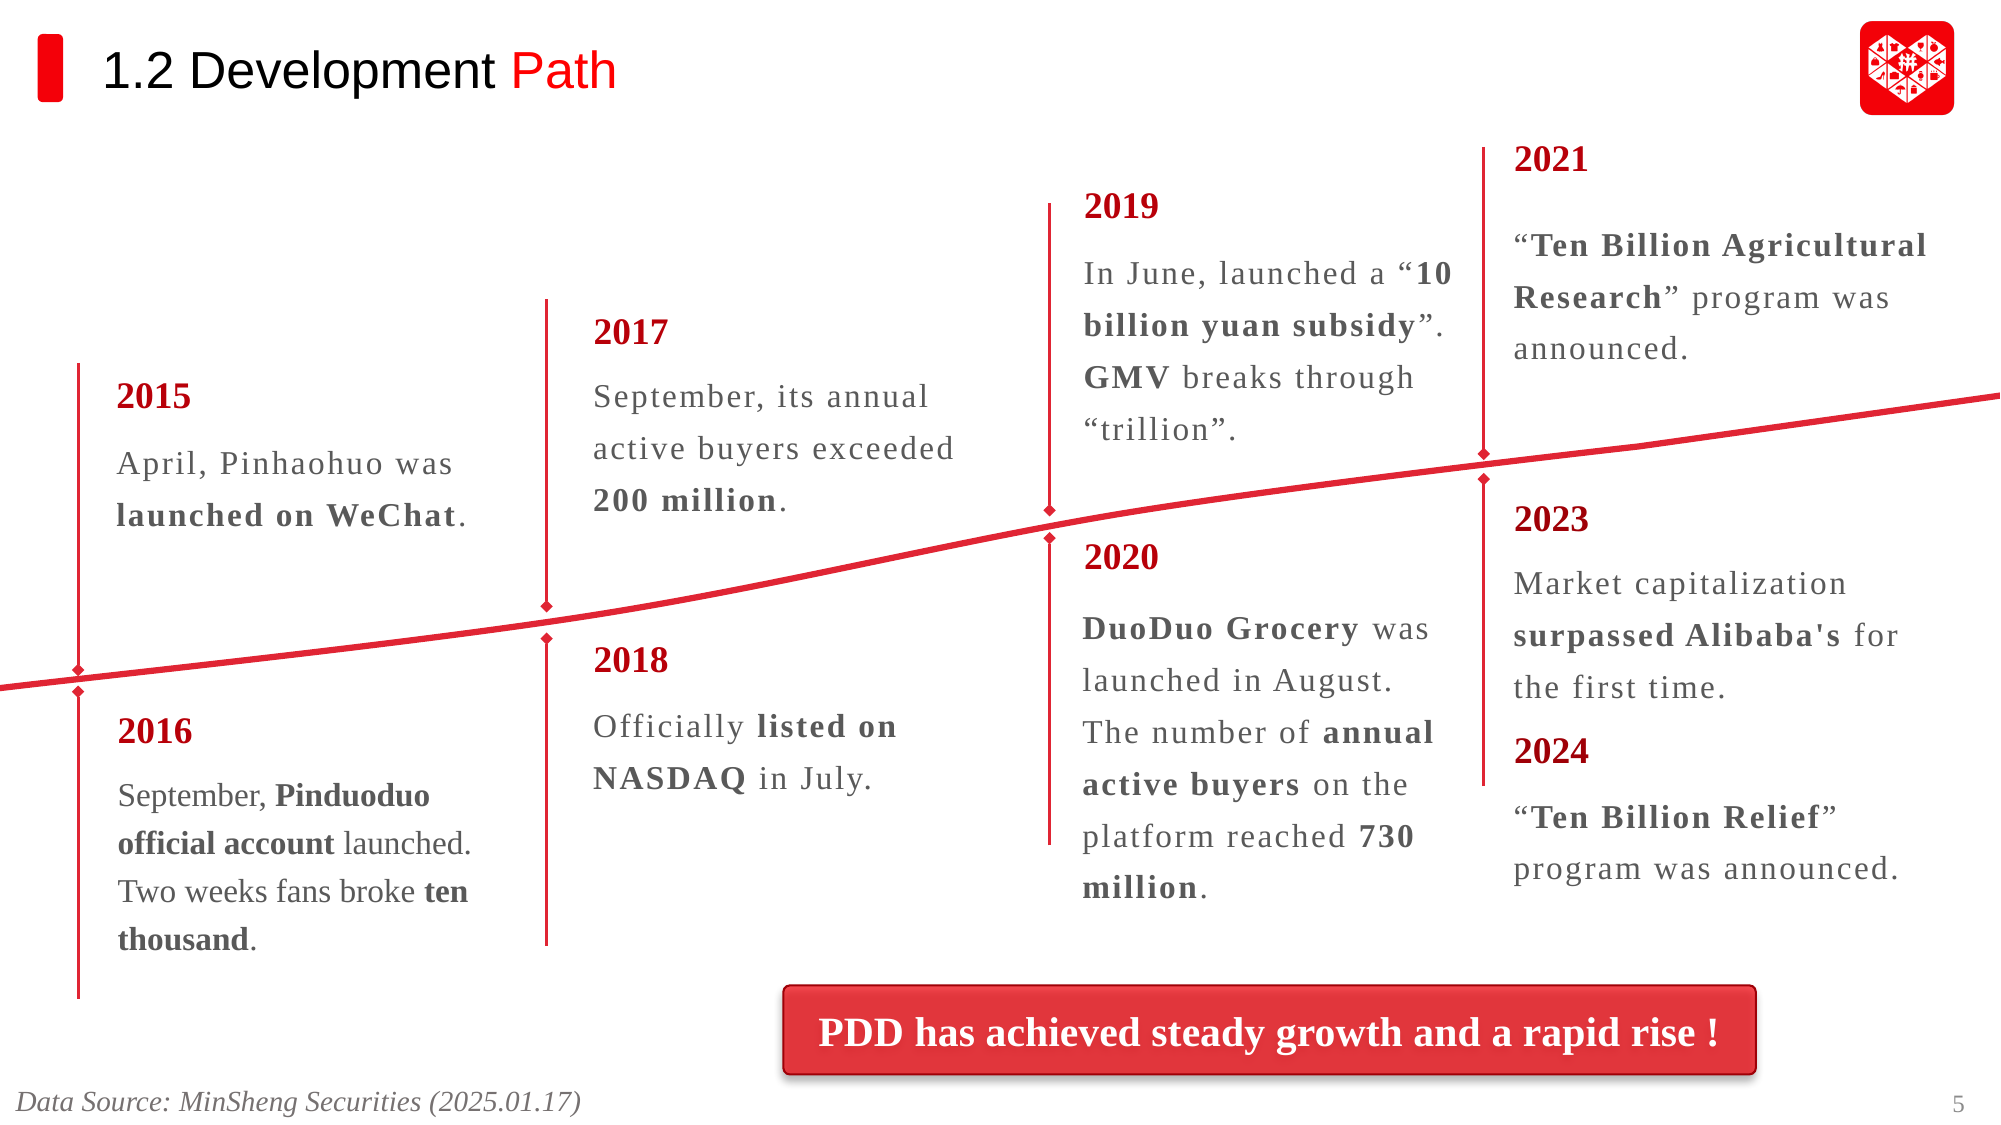

1.2 Development Path
2021
2019
“Ten Billion Agricultural Research” program was announced.
In June, launched a “10 billion yuan subsidy”. GMV breaks through “trillion”.
2017
September, its annual active buyers exceeded 200 million.
2015

April, Pinhaohuo was launched on WeChat.
2023
2020
Market capitalization surpassed Alibaba's for the first time.
DuoDuo Grocery was launched in August.
The number of annual active buyers on the platform reached 730 million.
2018
Officially listed on NASDAQ in July.
2016
2024
September, Pinduoduo official account launched. Two weeks fans broke ten thousand.
“Ten Billion Relief” program was announced.
PDD has achieved steady growth and a rapid rise !
Data Source: MinSheng Securities (2025.01.17)
5